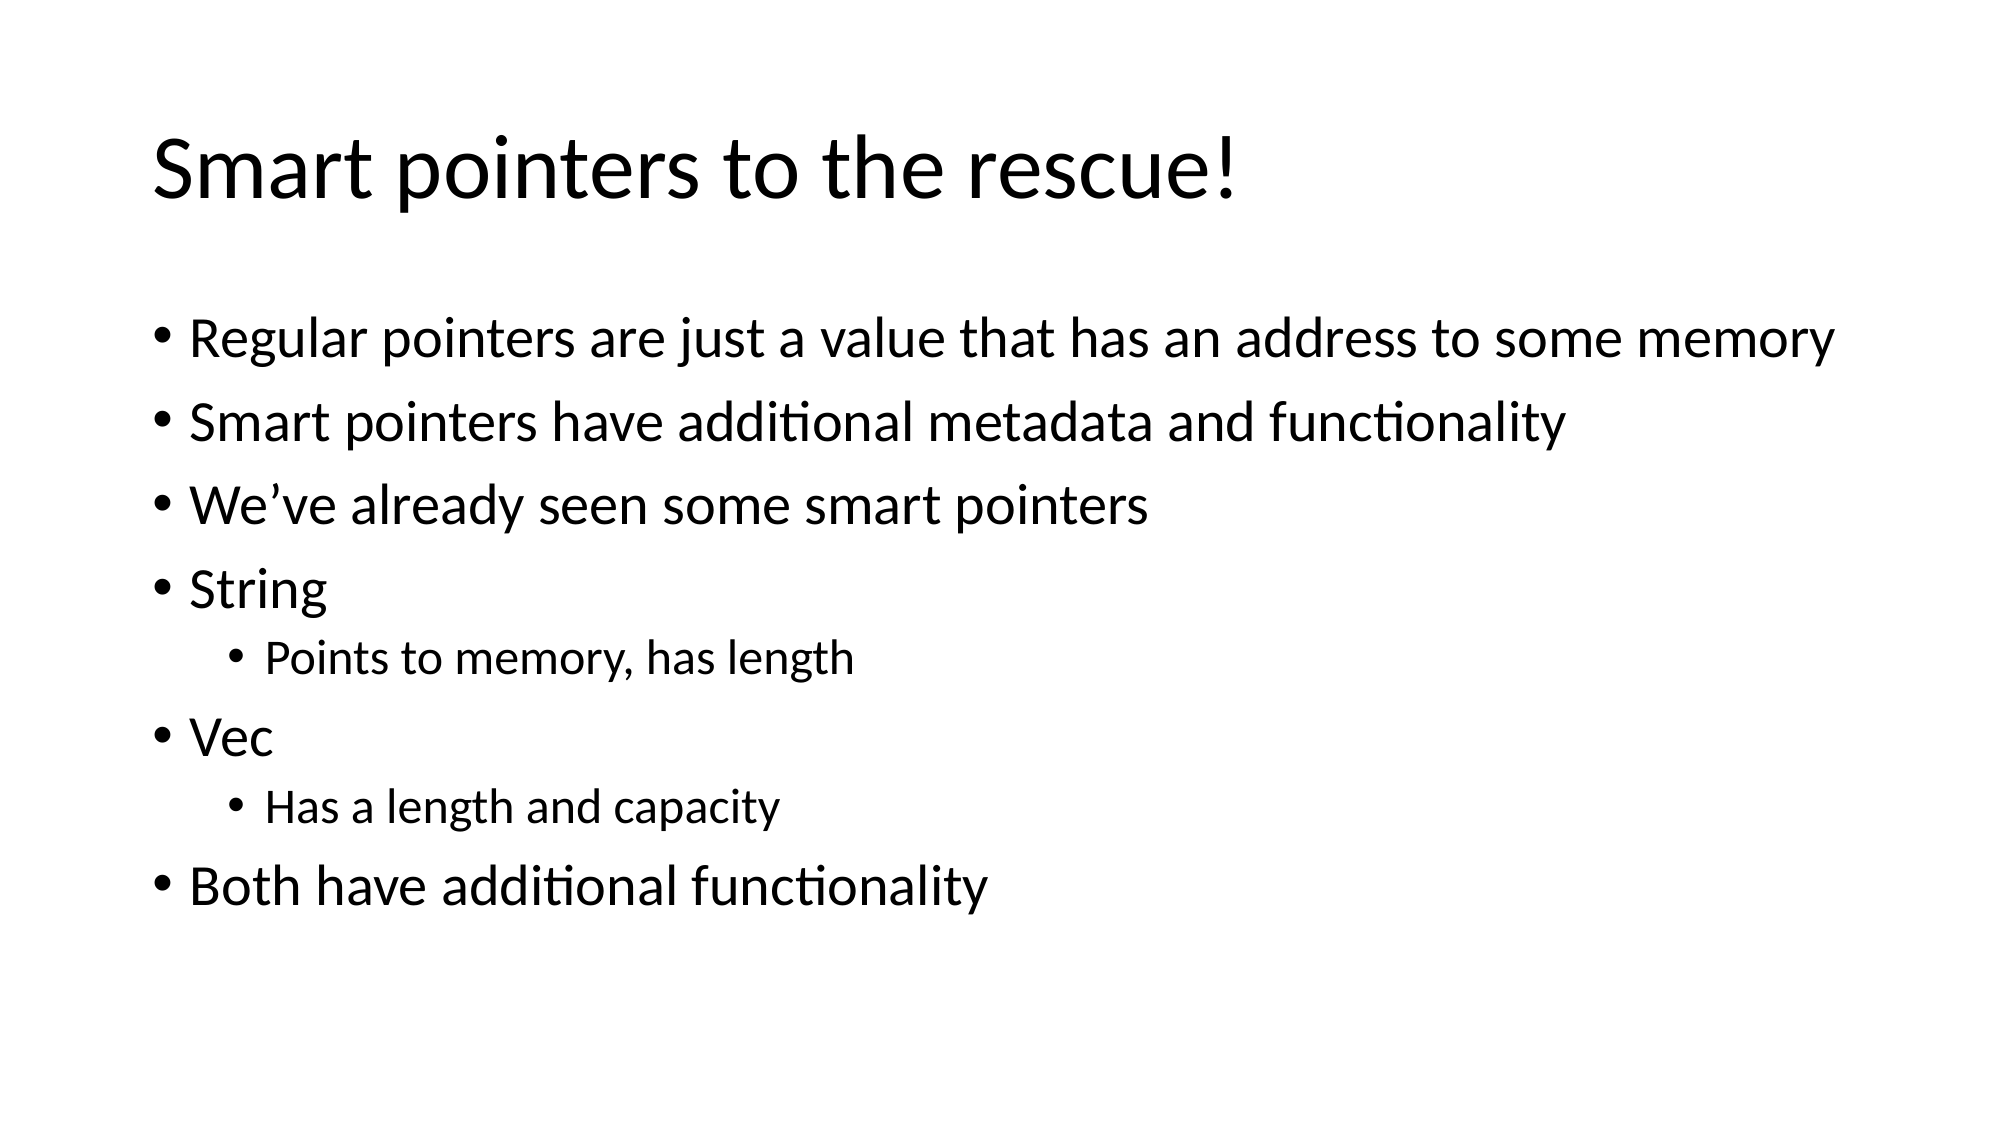

# Smart pointers to the rescue!
Regular pointers are just a value that has an address to some memory
Smart pointers have additional metadata and functionality
We’ve already seen some smart pointers
String
Points to memory, has length
Vec
Has a length and capacity
Both have additional functionality